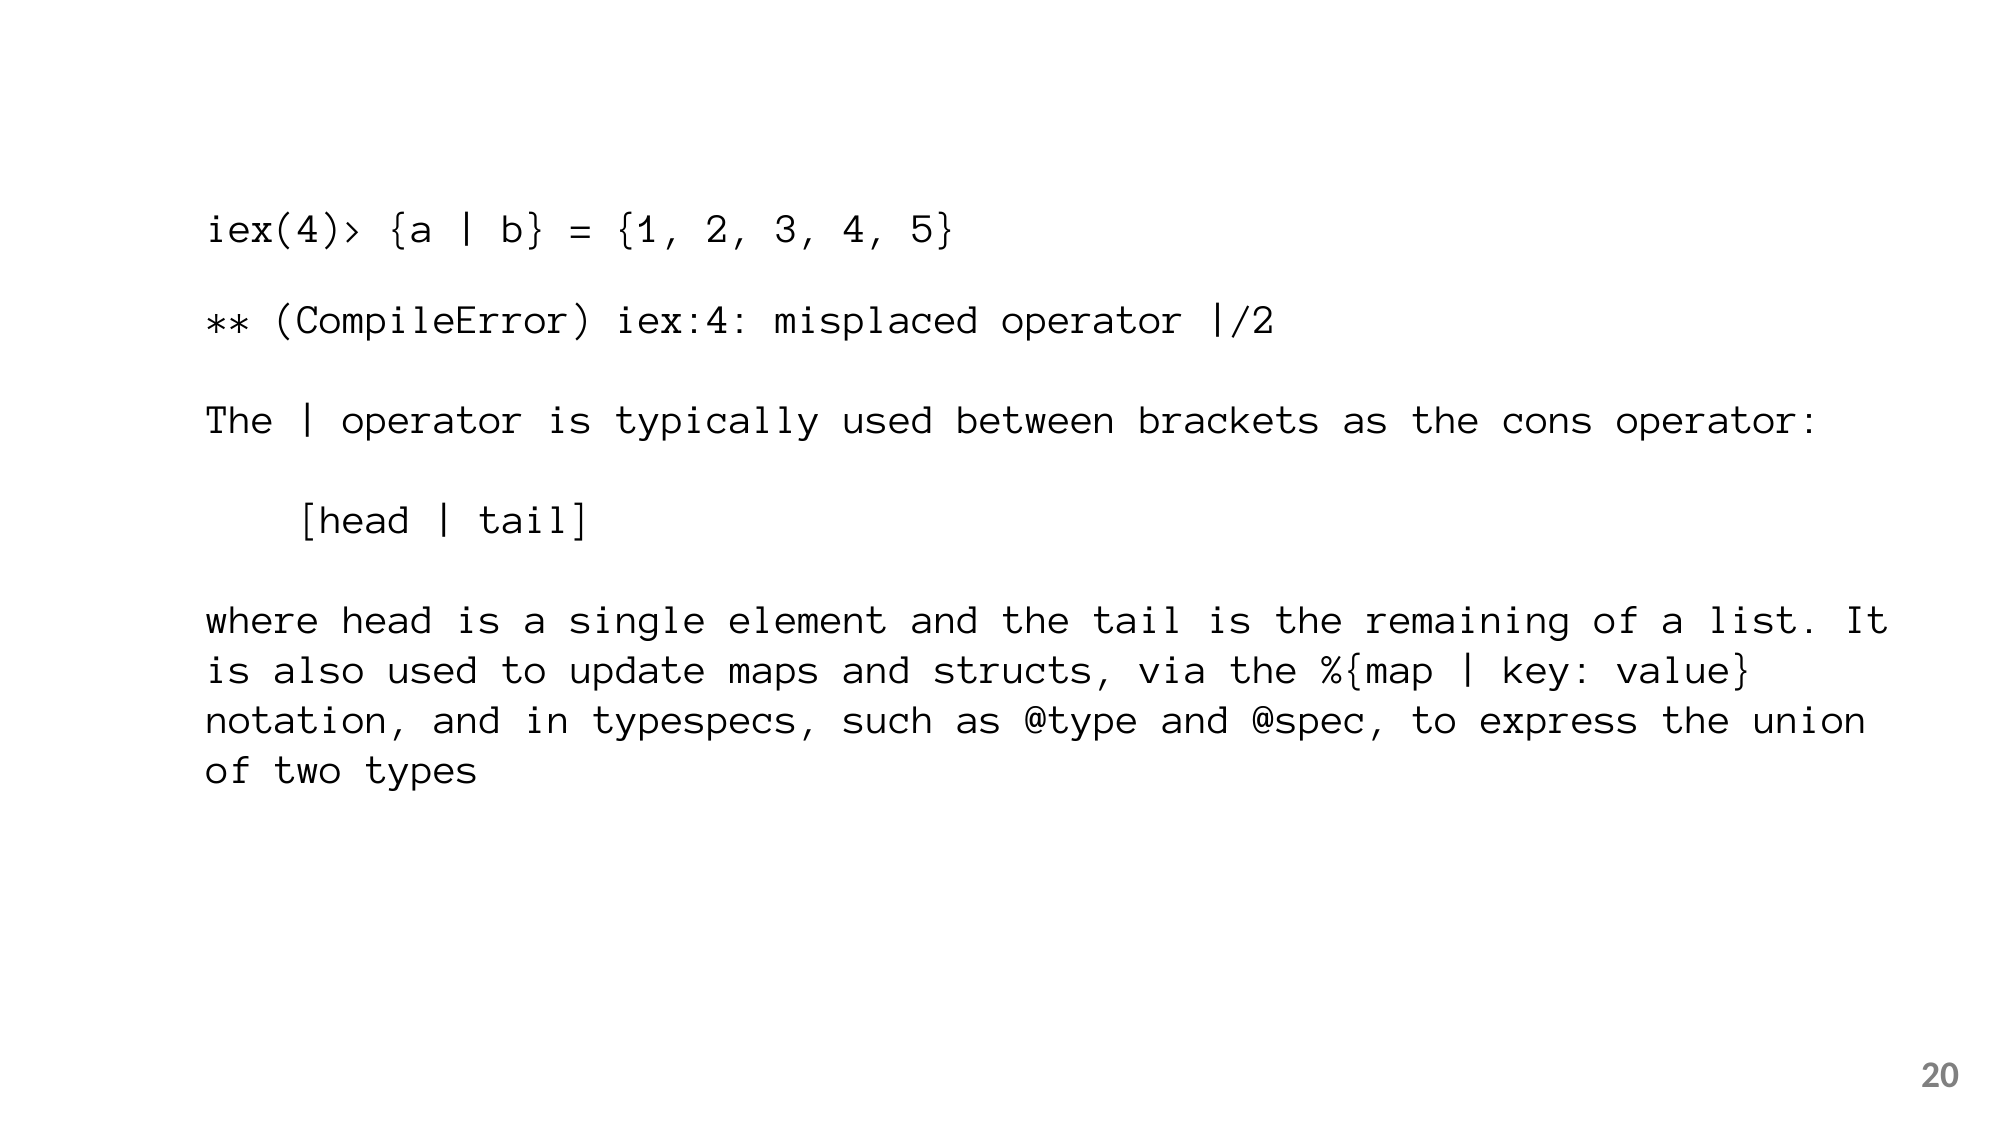

iex(4)> {a | b} = {1, 2, 3, 4, 5}
** (CompileError) iex:4: misplaced operator |/2

The | operator is typically used between brackets as the cons operator:

    [head | tail]

where head is a single element and the tail is the remaining of a list. It is also used to update maps and structs, via the %{map | key: value} notation, and in typespecs, such as @type and @spec, to express the union of two types
20